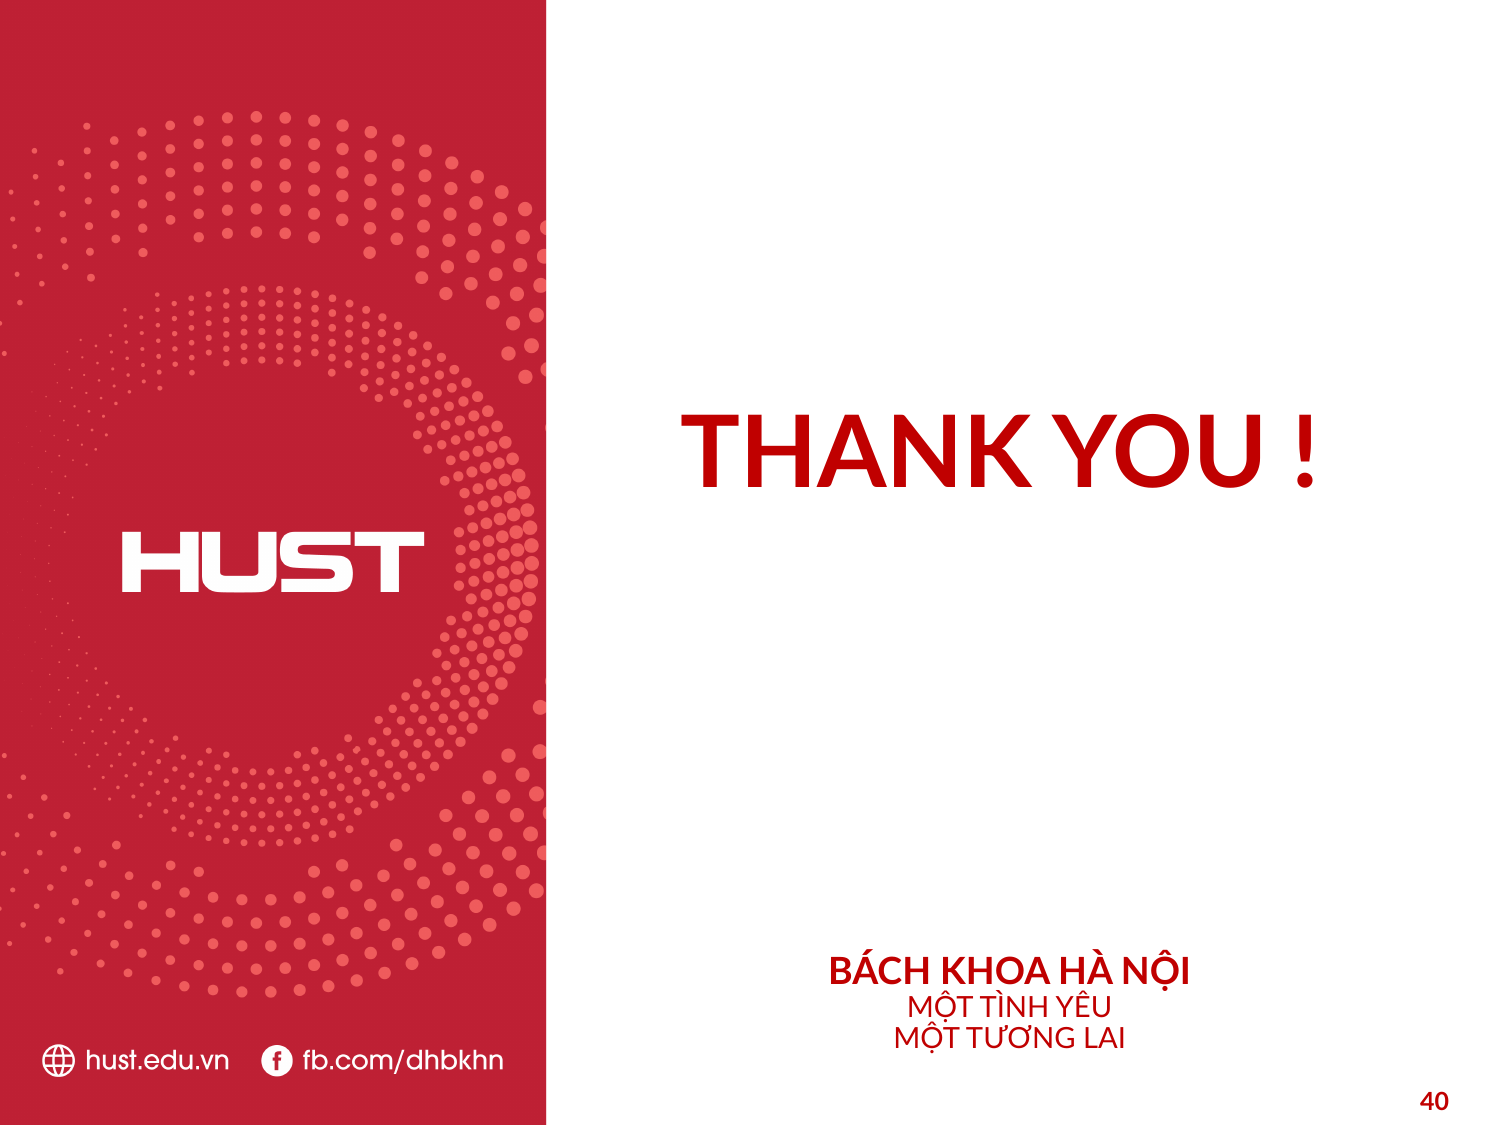

THANK YOU !
BÁCH KHOA HÀ NỘI
MỘT TÌNH YÊU
MỘT TƯƠNG LAI
40